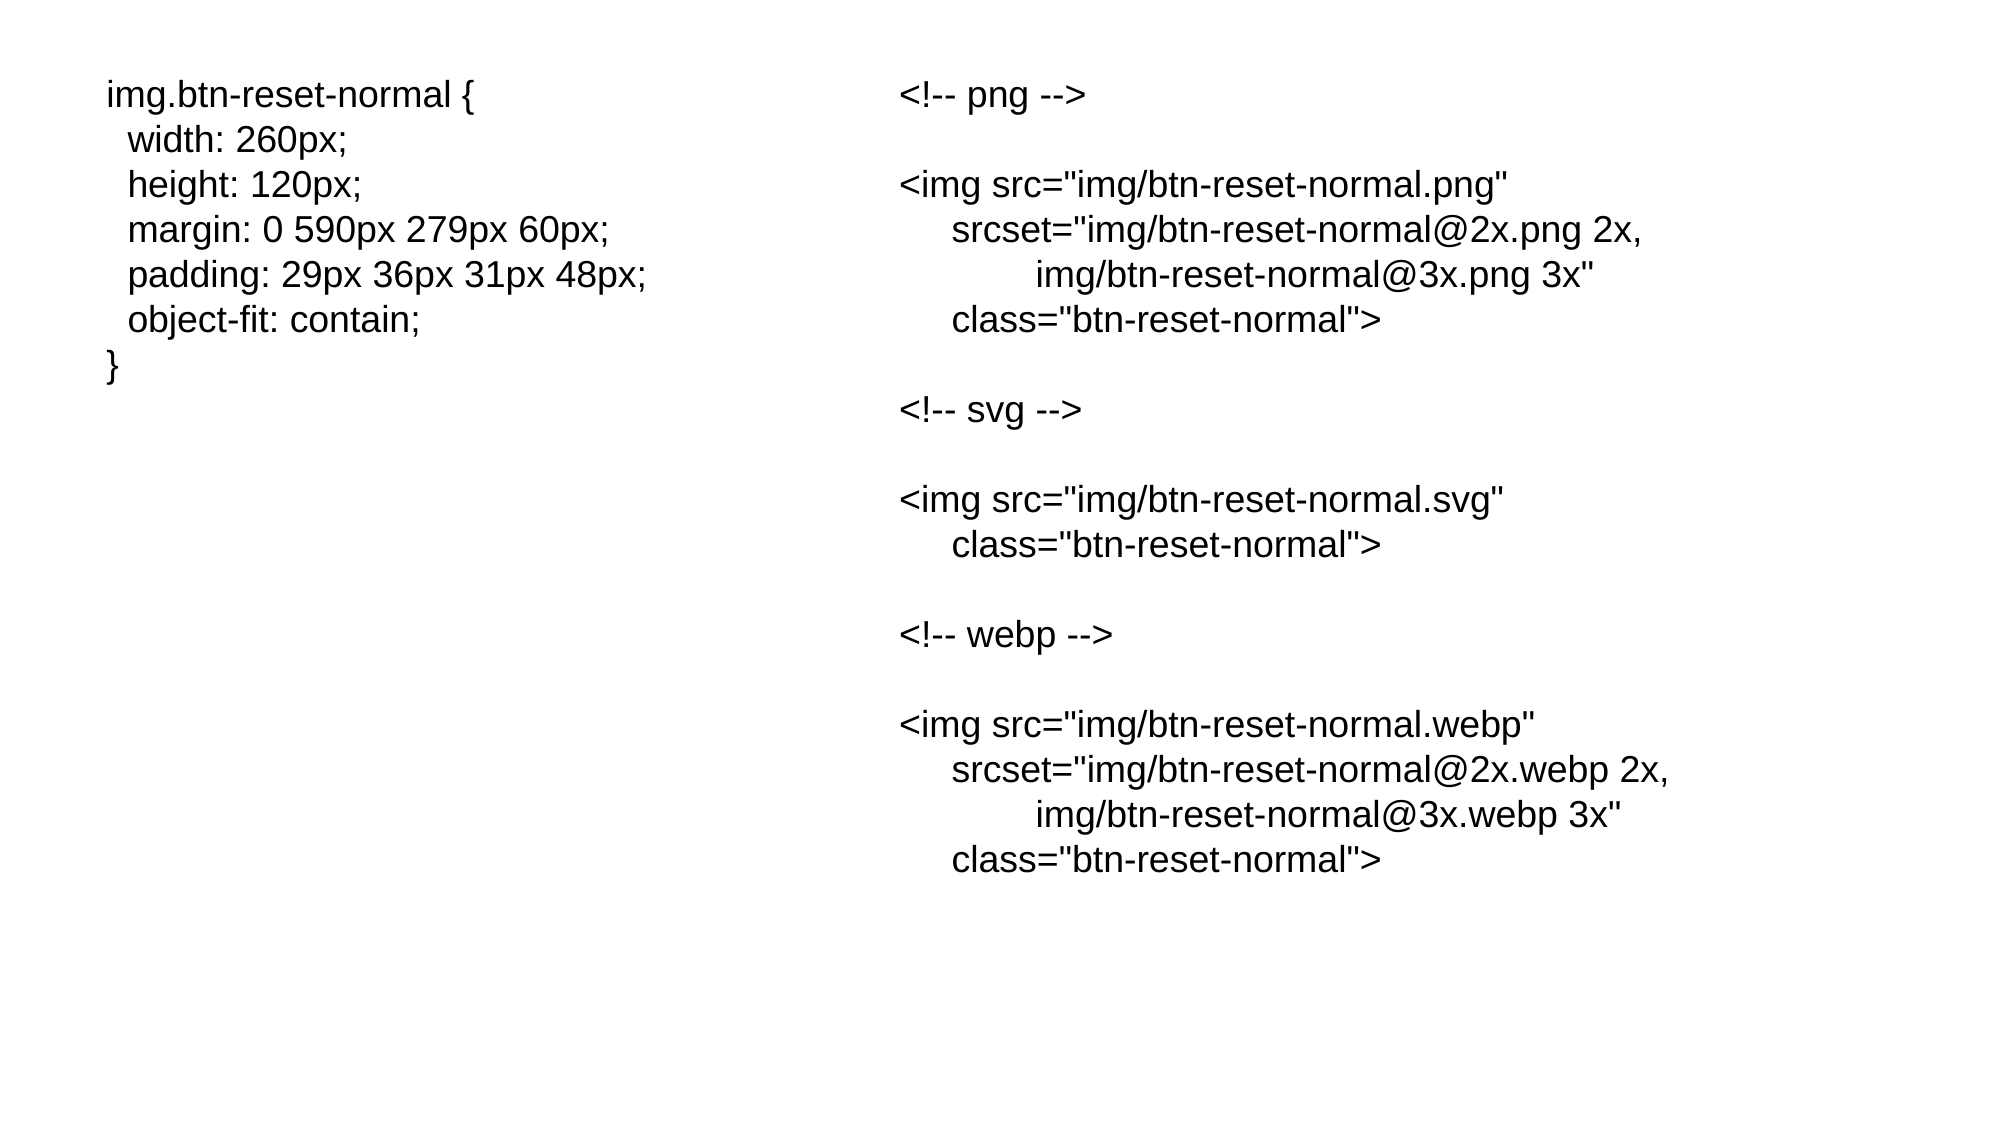

img.btn-reset-normal {
  width: 260px;
  height: 120px;
  margin: 0 590px 279px 60px;
  padding: 29px 36px 31px 48px;
  object-fit: contain;
}
<!-- png -->

<img src="img/btn-reset-normal.png"
     srcset="img/btn-reset-normal@2x.png 2x,
             img/btn-reset-normal@3x.png 3x"
     class="btn-reset-normal">

<!-- svg -->

<img src="img/btn-reset-normal.svg"
     class="btn-reset-normal">

<!-- webp -->

<img src="img/btn-reset-normal.webp"
     srcset="img/btn-reset-normal@2x.webp 2x,
             img/btn-reset-normal@3x.webp 3x"
     class="btn-reset-normal">